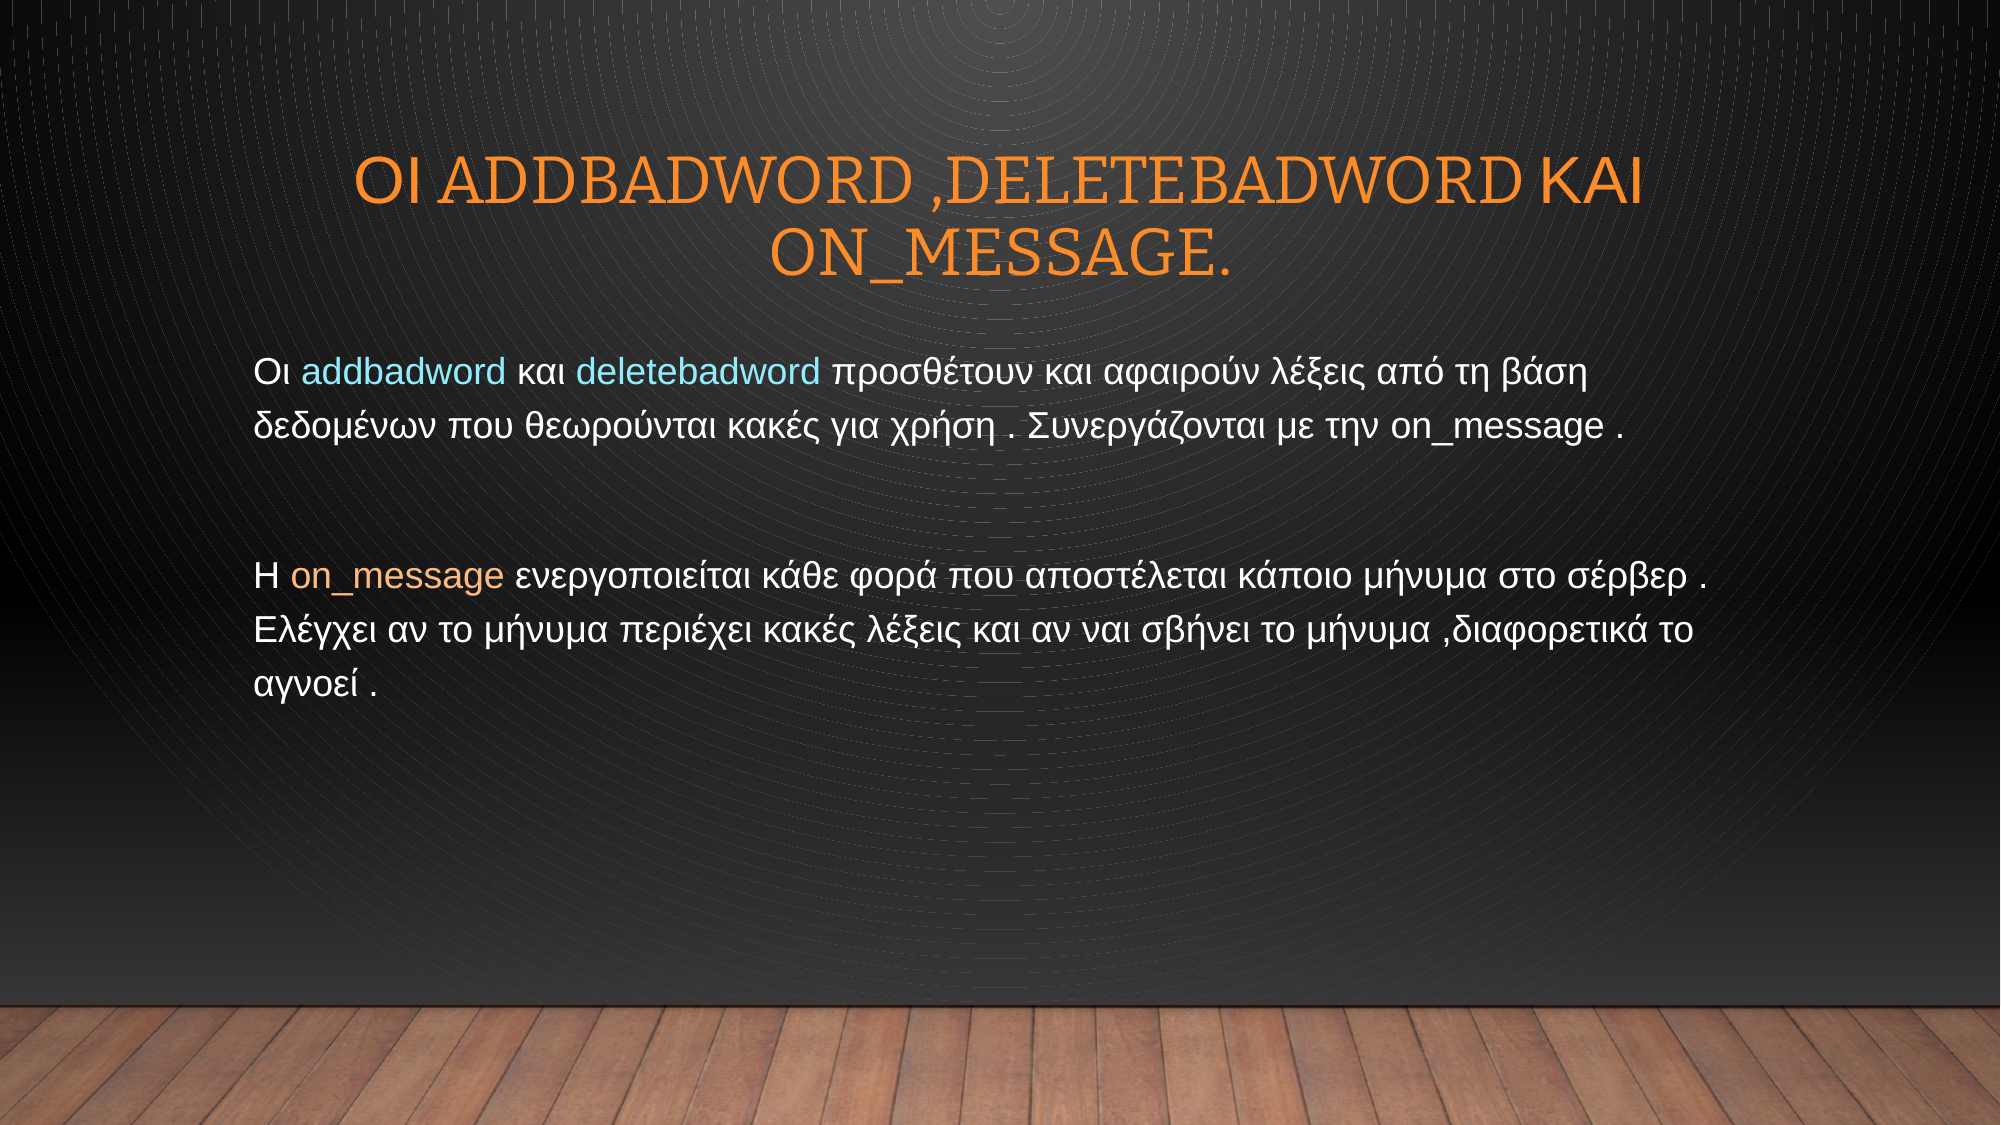

# Οι Addbadword ,deletebadword και on_message.
Οι addbadword και deletebadword προσθέτουν και αφαιρούν λέξεις από τη βάση δεδομένων που θεωρούνται κακές για χρήση . Συνεργάζονται με την on_message .

Η on_message ενεργοποιείται κάθε φορά που αποστέλεται κάποιο μήνυμα στο σέρβερ . Ελέγχει αν το μήνυμα περιέχει κακές λέξεις και αν ναι σβήνει το μήνυμα ,διαφορετικά το αγνοεί .